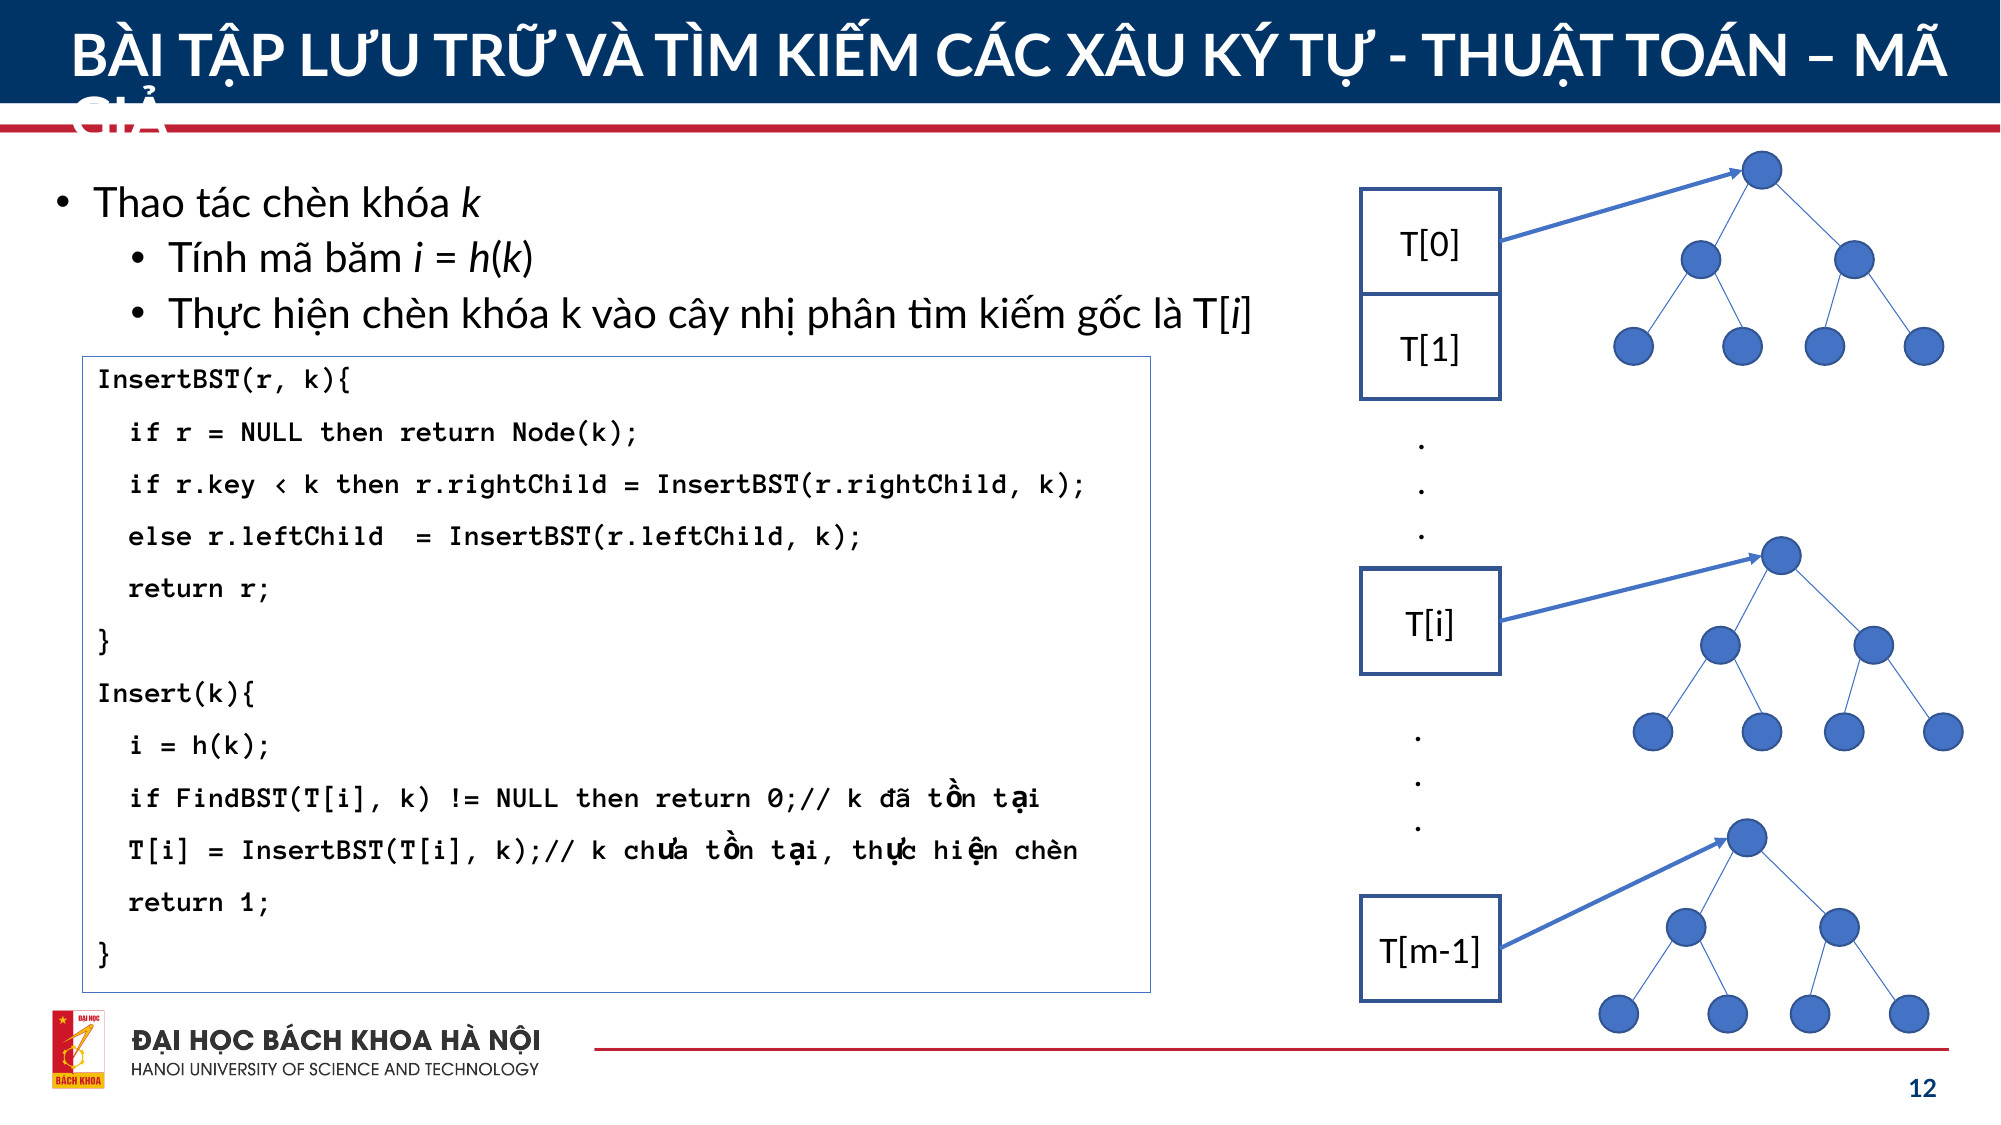

# BÀI TẬP LƯU TRỮ VÀ TÌM KIẾM CÁC XÂU KÝ TỰ - THUẬT TOÁN – MÃ GIẢ

Thao tác chèn khóa k
Tính mã băm i = h(k)
Thực hiện chèn khóa k vào cây nhị phân tìm kiếm gốc là T[i]
T[0]

T[1]

InsertBST(r, k){
  if r = NULL then return Node(k);
  if r.key < k then r.rightChild = InsertBST(r.rightChild, k);
  else r.leftChild  = InsertBST(r.leftChild, k);
  return r;
}
Insert(k){
  i = h(k);
  if FindBST(T[i], k) != NULL then return 0;// k đã tồn tại
  T[i] = InsertBST(T[i], k);// k chưa tồn tại, thực hiện chèn
  return 1;
}
.
.
.

T[i]

.
.
.

T[m-1]

12